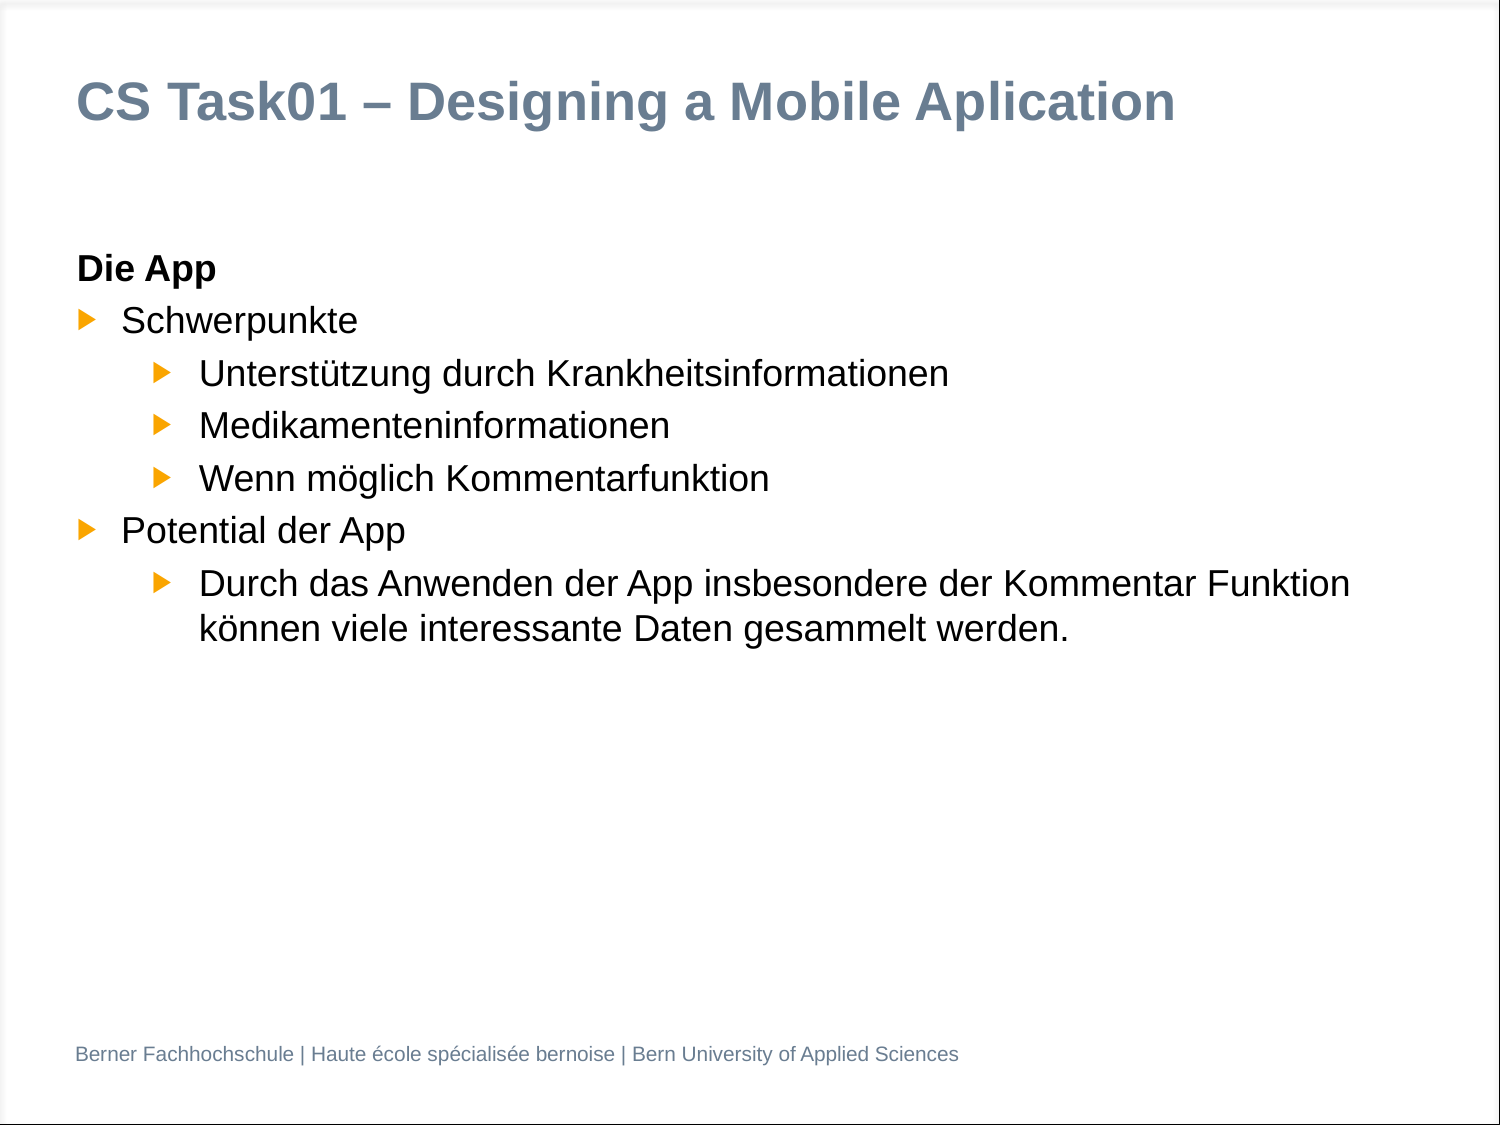

# CS Task01 – Designing a Mobile Aplication
Die App
Schwerpunkte
Unterstützung durch Krankheitsinformationen
Medikamenteninformationen
Wenn möglich Kommentarfunktion
Potential der App
Durch das Anwenden der App insbesondere der Kommentar Funktion können viele interessante Daten gesammelt werden.